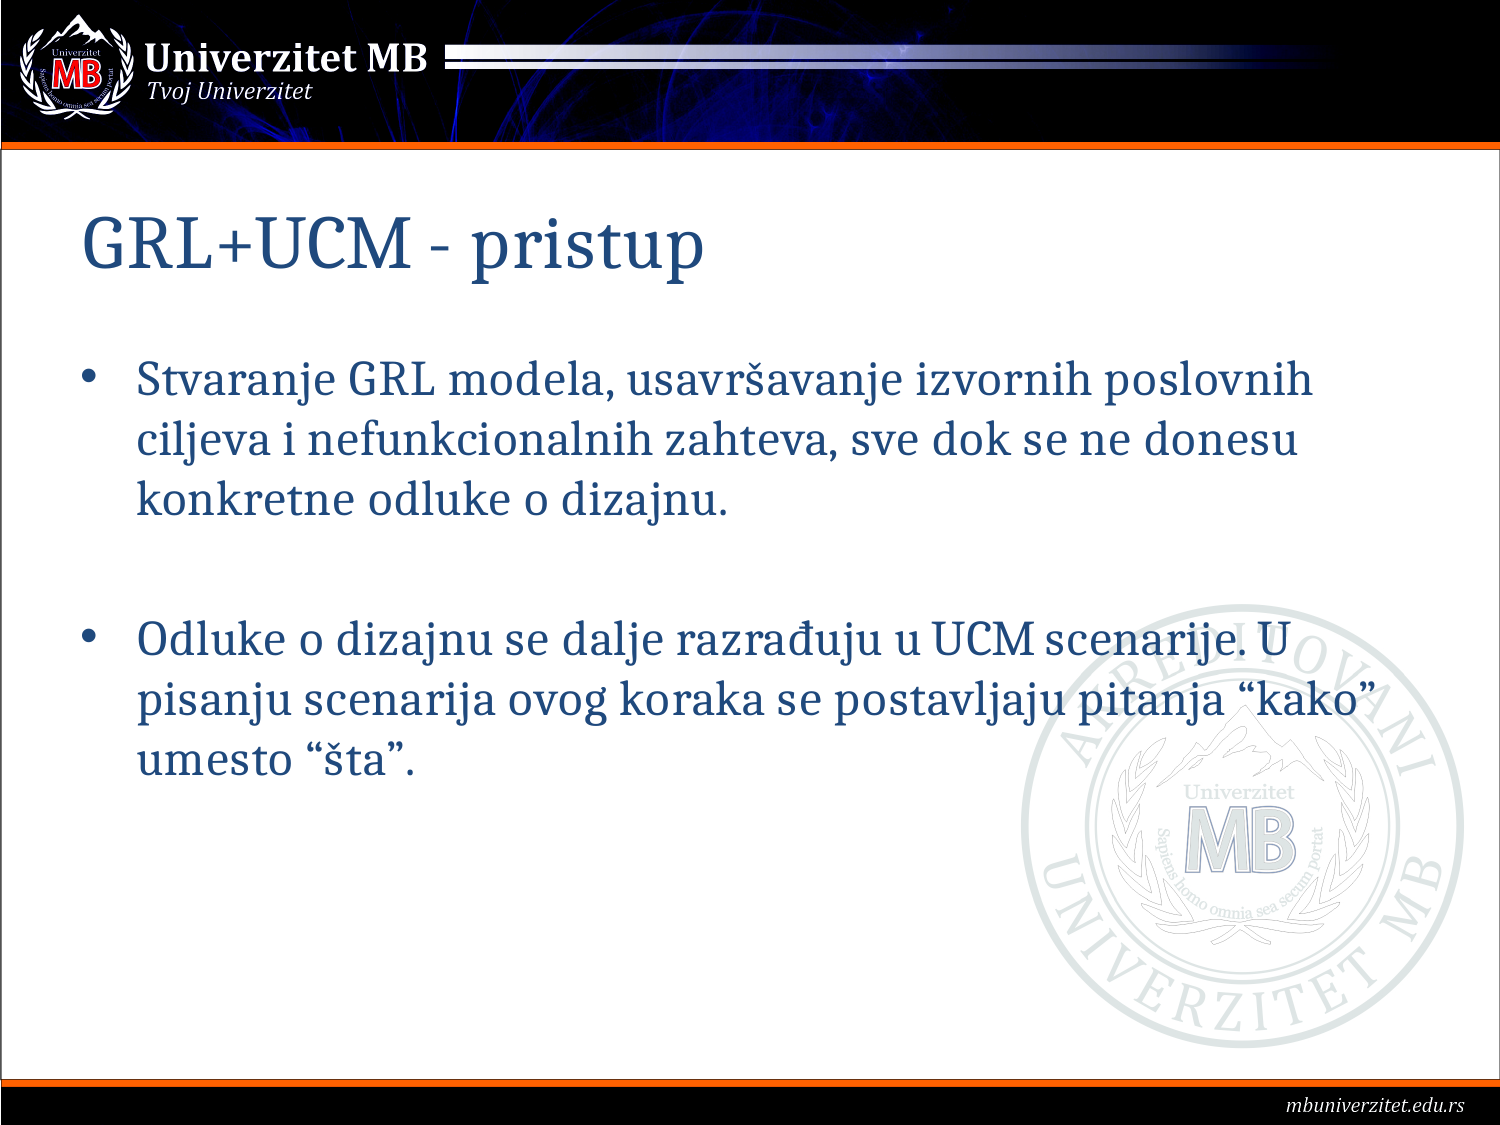

# GRL+UCM - pristup
Stvaranje GRL modela, usavršavanje izvornih poslovnih ciljeva i nefunkcionalnih zahteva, sve dok se ne donesu konkretne odluke o dizajnu.

Odluke o dizajnu se dalje razrađuju u UCM scenarije. U pisanju scenarija ovog koraka se postavljaju pitanja “kako” umesto “šta”.